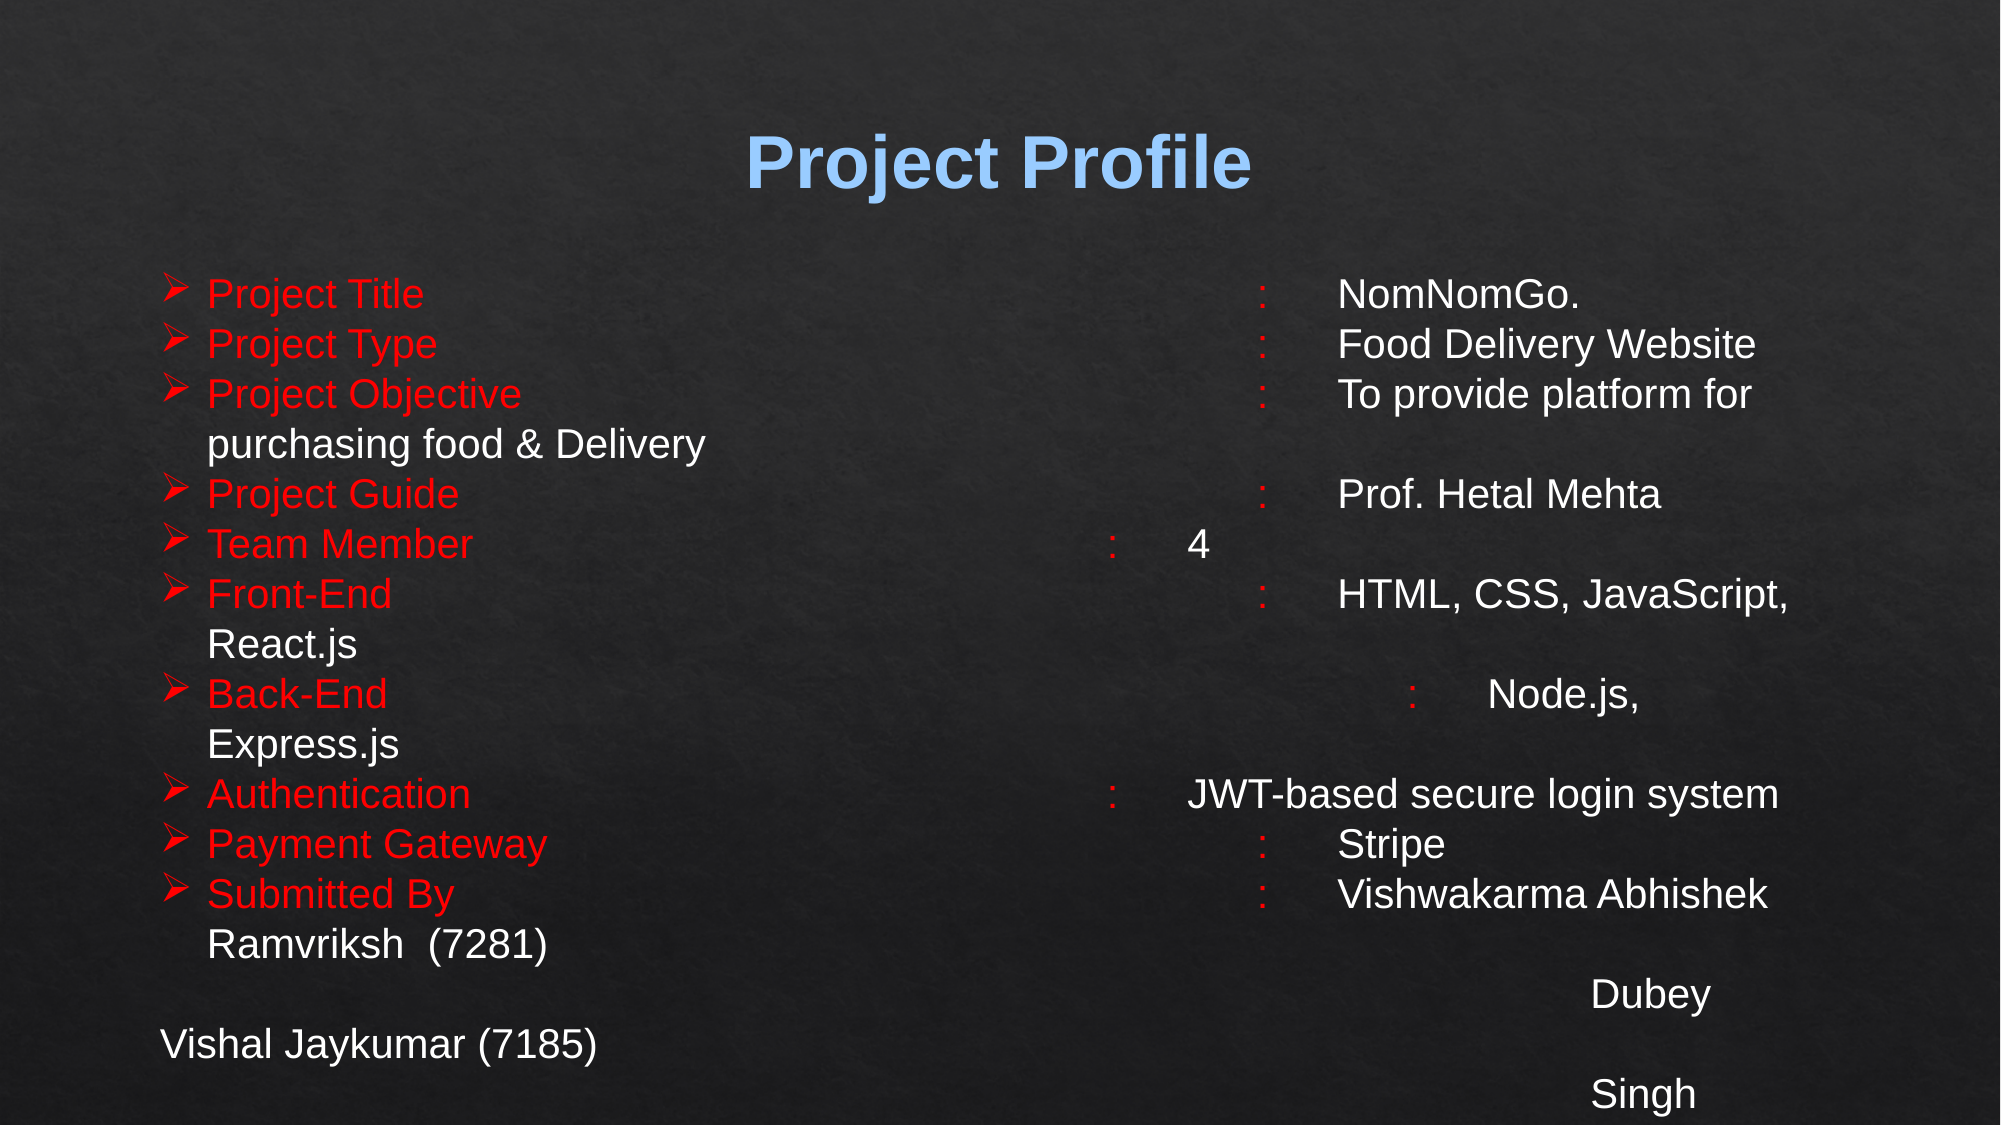

Project Profile
Project Title						:      NomNomGo.
Project Type						:      Food Delivery Website
Project Objective					:      To provide platform for purchasing food & Delivery
Project Guide						:      Prof. Hetal Mehta
Team Member					:      4
Front-End						:      HTML, CSS, JavaScript, React.js
Back-End							:      Node.js, Express.js
Authentication					:      JWT-based secure login system
Payment Gateway					:      Stripe
Submitted By						:      Vishwakarma Abhishek Ramvriksh  (7281)
									       Dubey Vishal Jaykumar (7185)
									       Singh Abhishek Jitendra (7262)
									       Chaudhary Ajit Ashokkumar (7177)